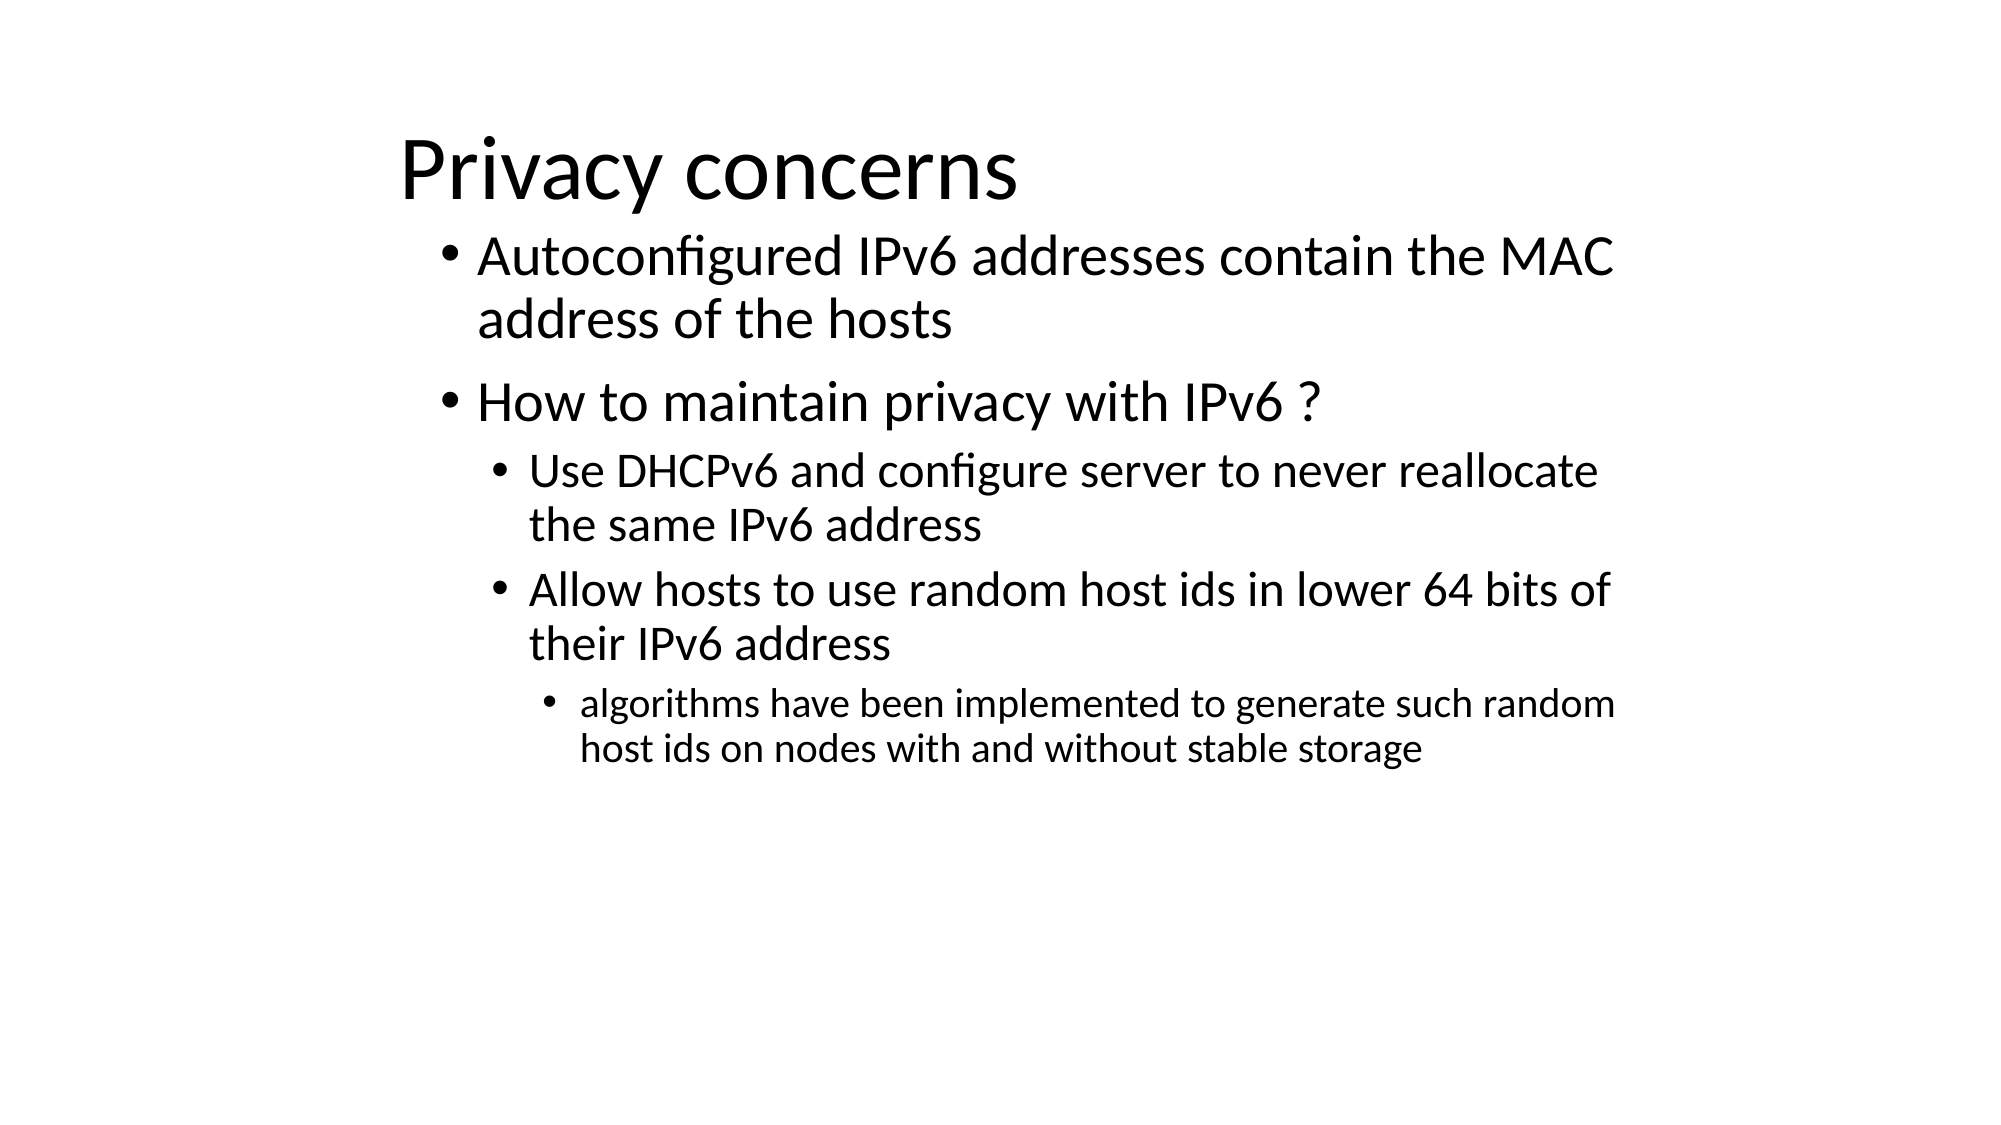

# Privacy concerns
Autoconfigured IPv6 addresses contain the MAC address of the hosts
How to maintain privacy with IPv6 ?
Use DHCPv6 and configure server to never reallocate the same IPv6 address
Allow hosts to use random host ids in lower 64 bits of their IPv6 address
algorithms have been implemented to generate such random host ids on nodes with and without stable storage